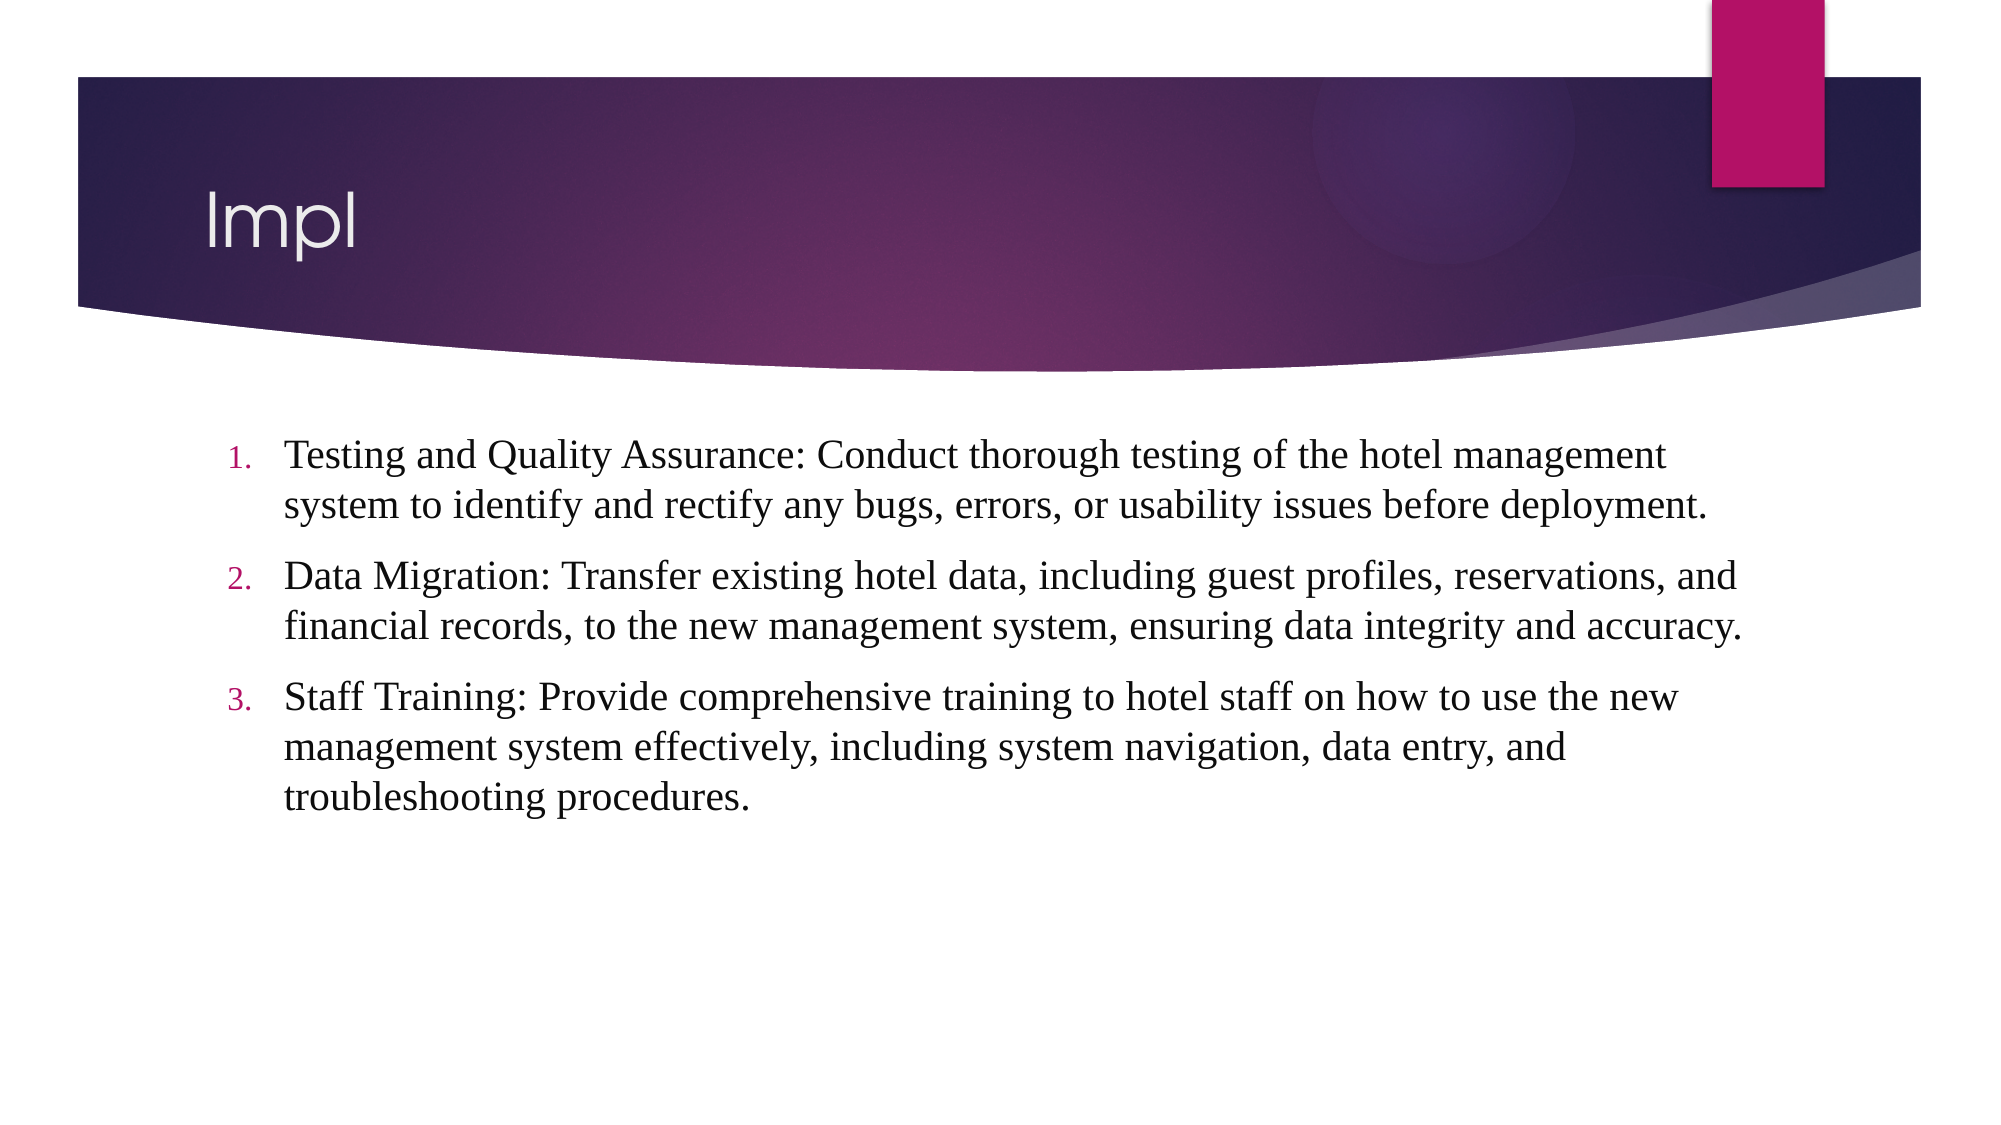

# Impl
Testing and Quality Assurance: Conduct thorough testing of the hotel management system to identify and rectify any bugs, errors, or usability issues before deployment.
Data Migration: Transfer existing hotel data, including guest profiles, reservations, and financial records, to the new management system, ensuring data integrity and accuracy.
Staff Training: Provide comprehensive training to hotel staff on how to use the new management system effectively, including system navigation, data entry, and troubleshooting procedures.